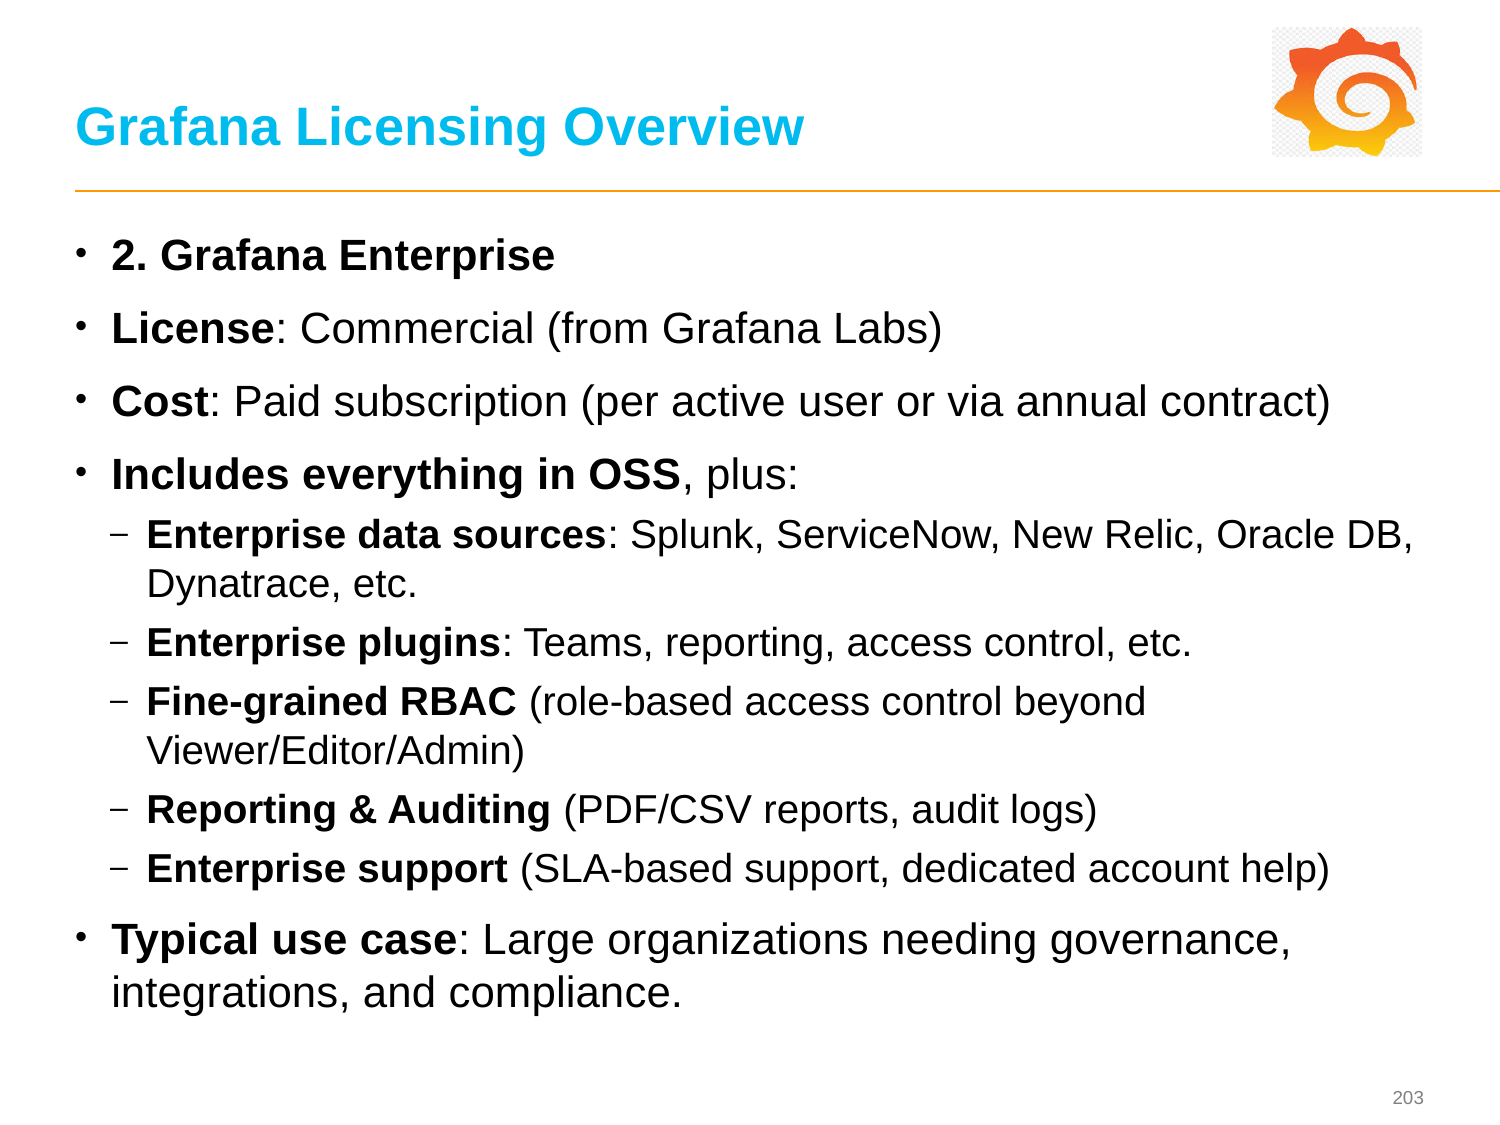

# Grafana Licensing Overview
2. Grafana Enterprise
License: Commercial (from Grafana Labs)
Cost: Paid subscription (per active user or via annual contract)
Includes everything in OSS, plus:
Enterprise data sources: Splunk, ServiceNow, New Relic, Oracle DB, Dynatrace, etc.
Enterprise plugins: Teams, reporting, access control, etc.
Fine-grained RBAC (role-based access control beyond Viewer/Editor/Admin)
Reporting & Auditing (PDF/CSV reports, audit logs)
Enterprise support (SLA-based support, dedicated account help)
Typical use case: Large organizations needing governance, integrations, and compliance.